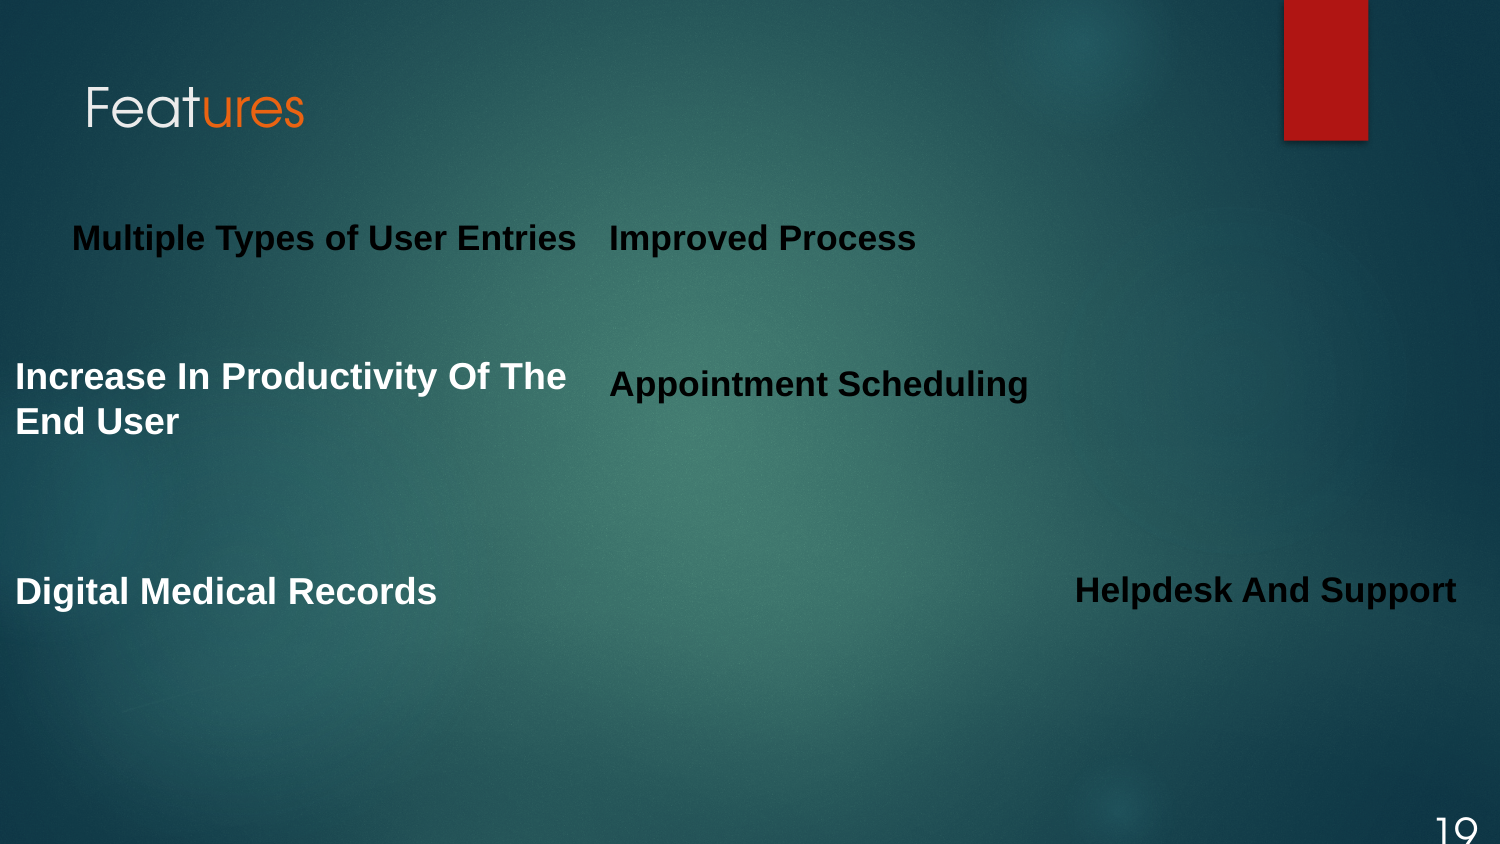

# Features
Multiple Types of User Entries

Improved Process

Increase In Productivity Of The End User

Appointment Scheduling
Digital Medical Records
  Helpdesk And Support
19